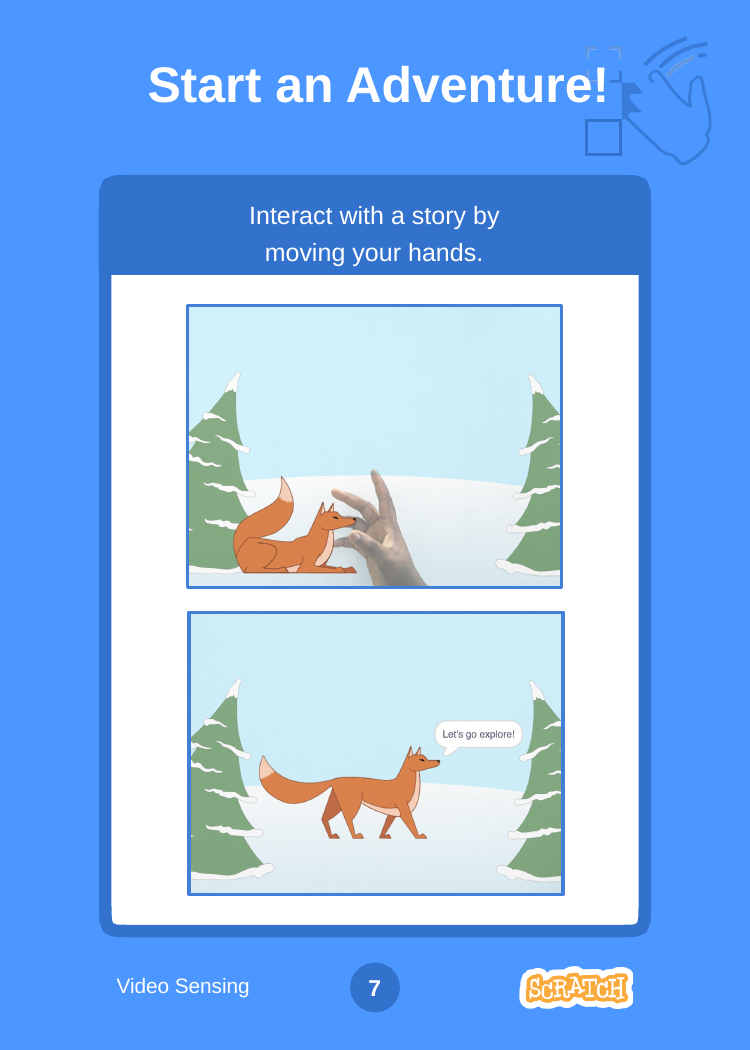

# Start an Adventure!

Interact with a story by moving your hands.

Video Sensing
7